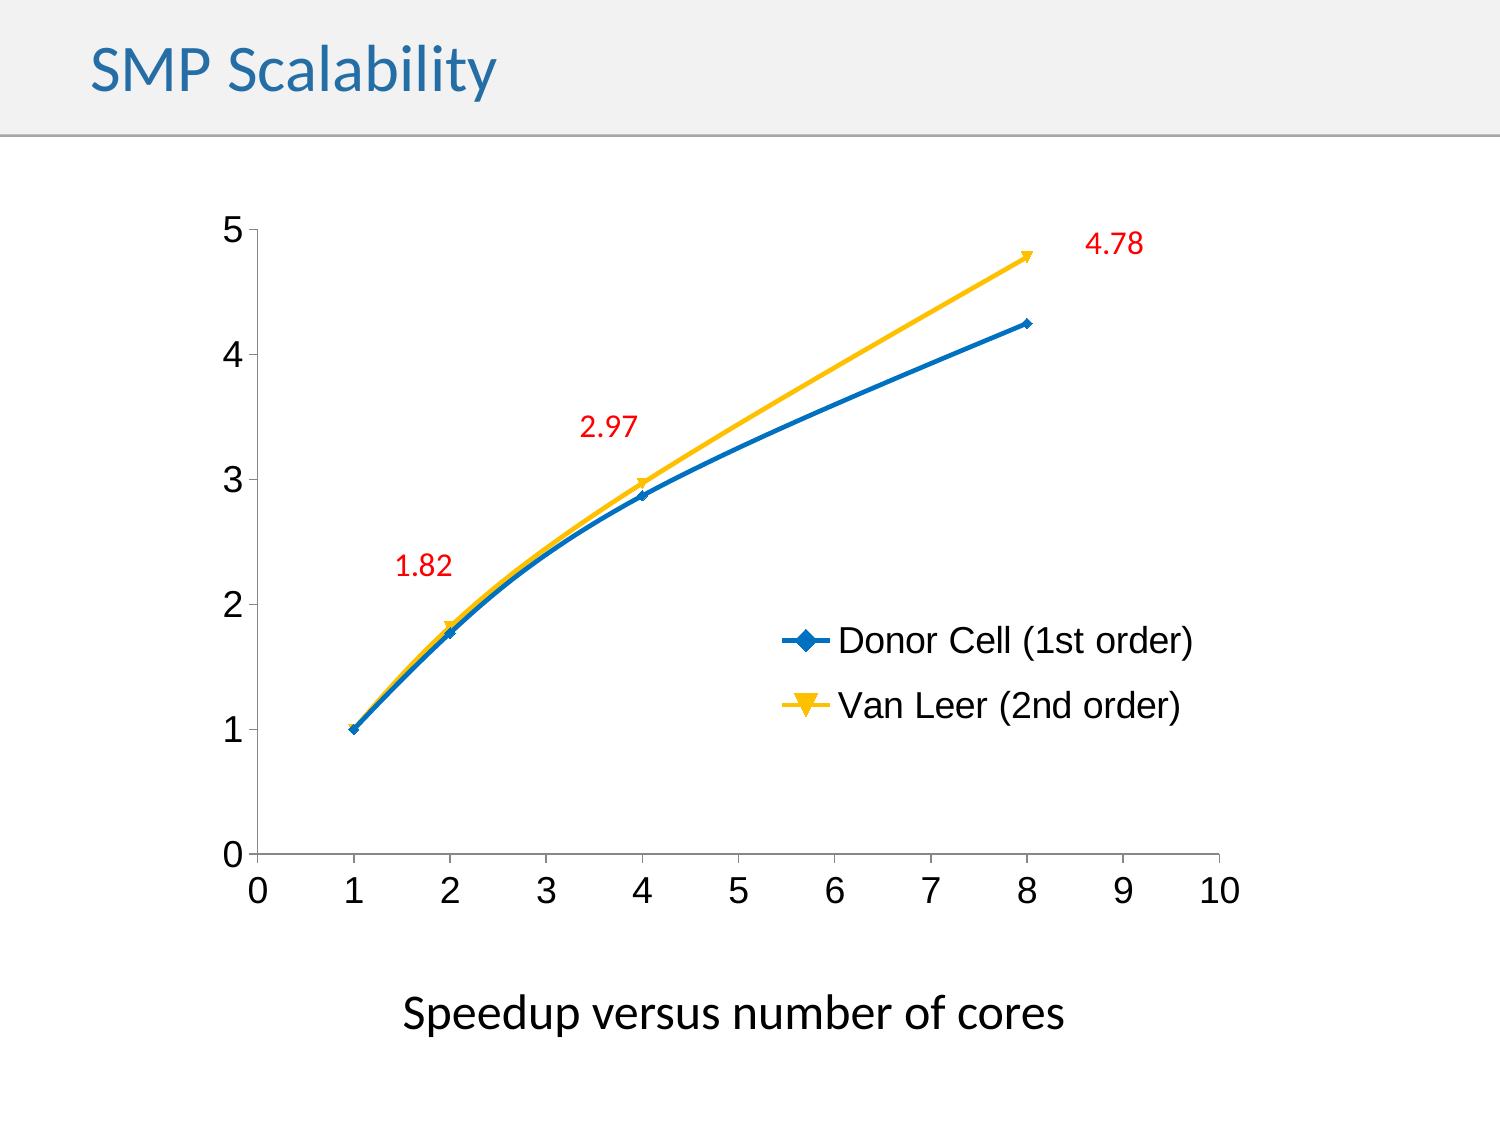

# SMP Scalability

### Chart

| Category | Donor Cell (1st order) | Van Leer (2nd order) |
|---|---|---|
Speedup versus number of cores